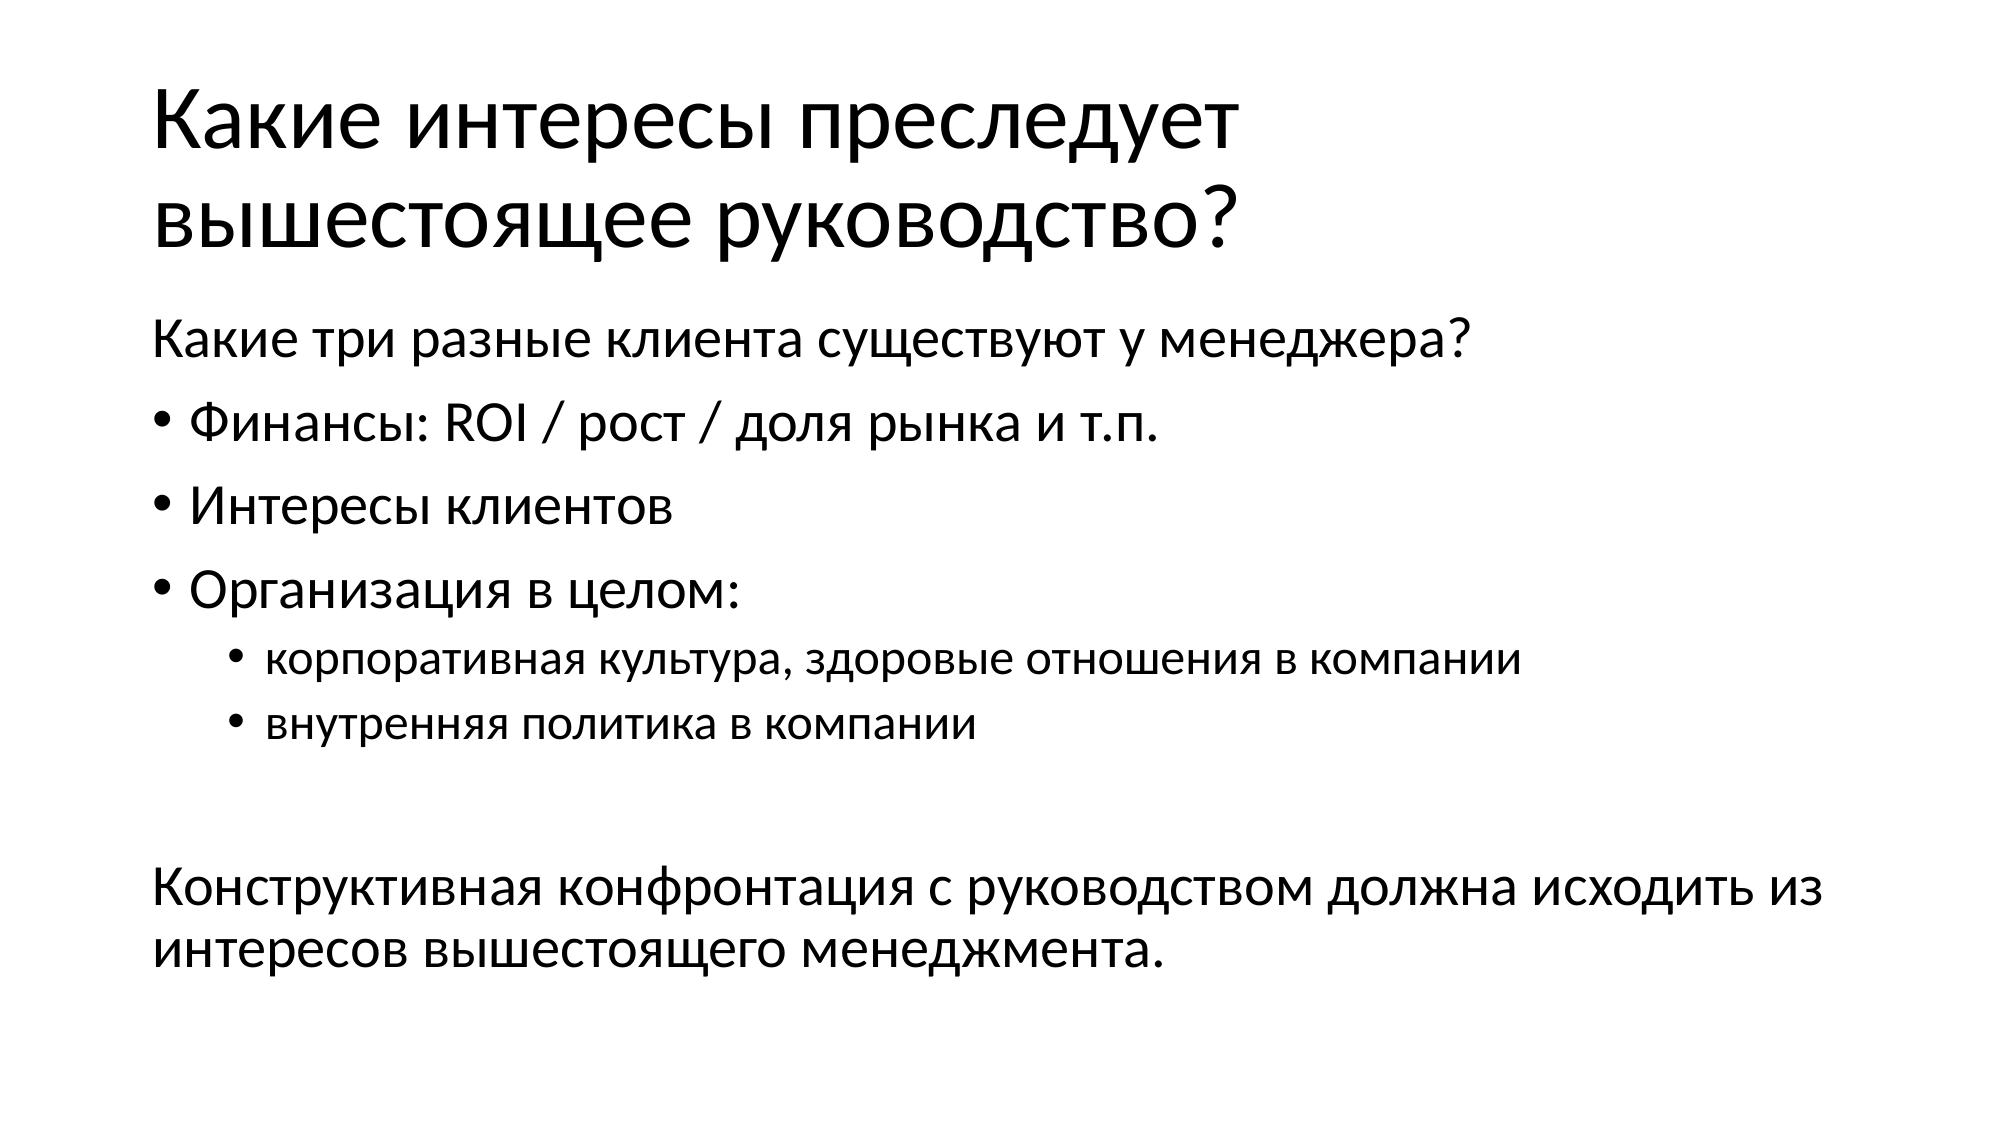

# Какие интересы преследует вышестоящее руководство?
Какие три разные клиента существуют у менеджера?
Финансы: ROI / рост / доля рынка и т.п.
Интересы клиентов
Организация в целом:
корпоративная культура, здоровые отношения в компании
внутренняя политика в компании

Конструктивная конфронтация с руководством должна исходить из интересов вышестоящего менеджмента.